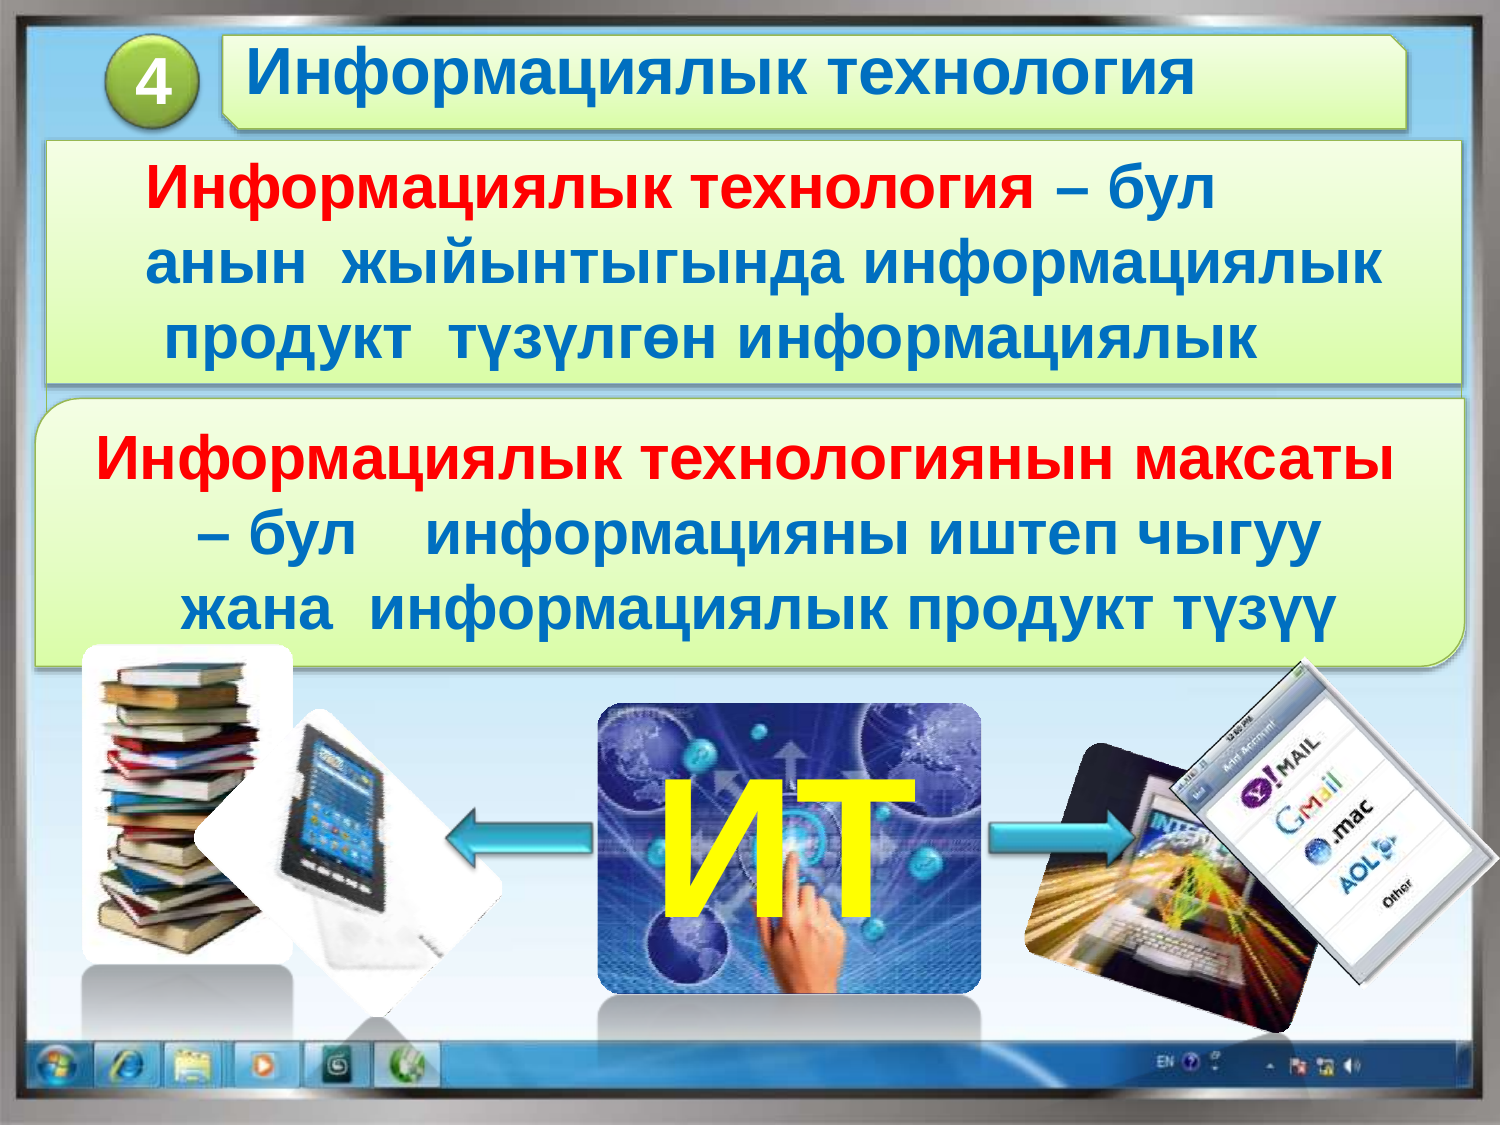

# Информациялык технология

4

Информациялык технология – бул	анын  жыйынтыгында информациялык продукт  түзүлгөн информациялык	процесс

Информациялык технологиянын максаты
– бул	информацияны иштеп чыгуу жана  информациялык продукт түзүү

ИТ